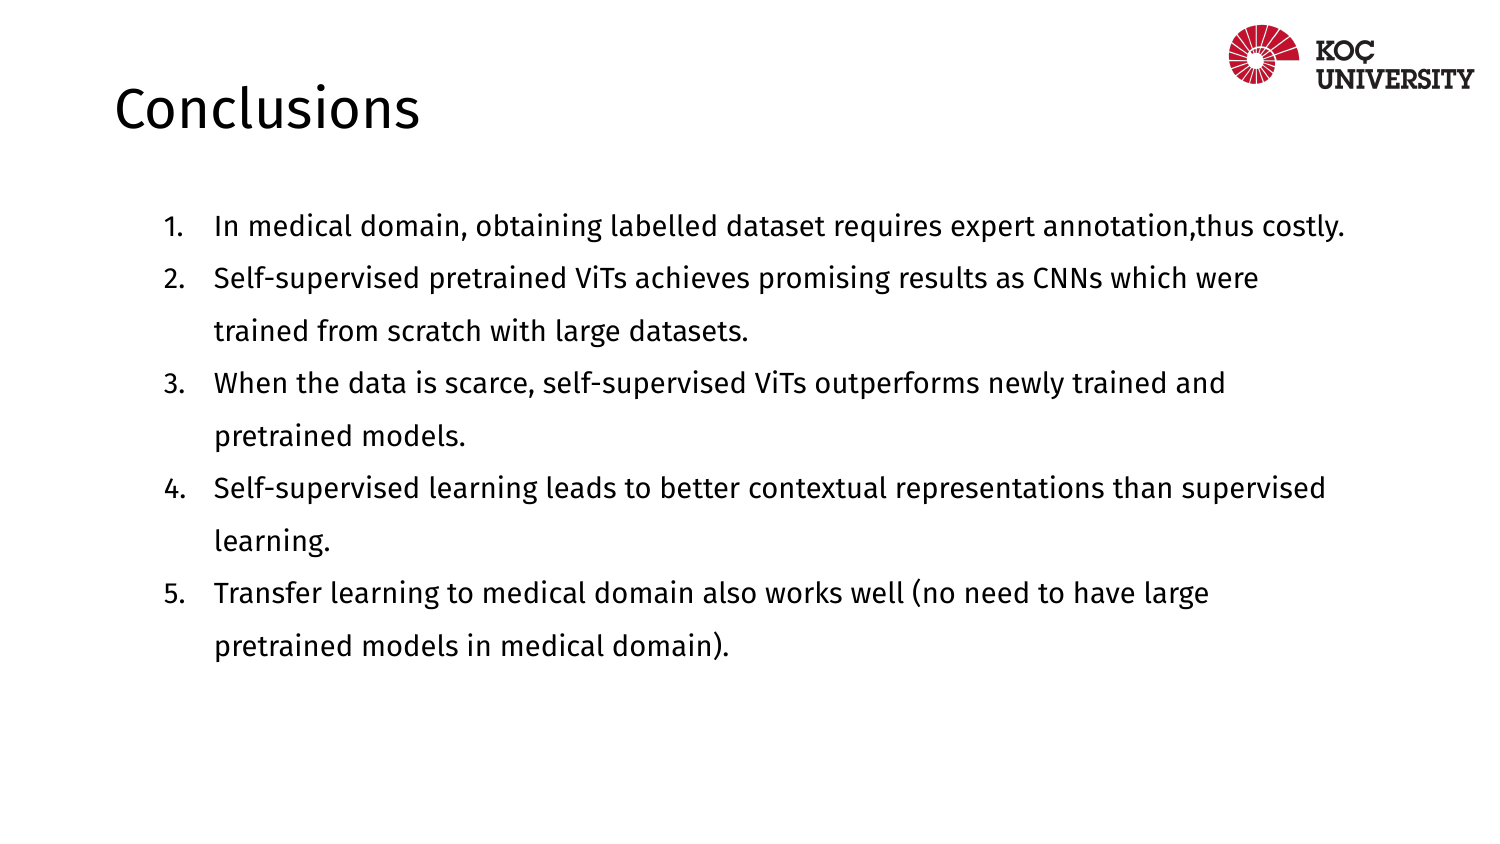

Conclusions
In medical domain, obtaining labelled dataset requires expert annotation,thus costly.
Self-supervised pretrained ViTs achieves promising results as CNNs which were trained from scratch with large datasets.
When the data is scarce, self-supervised ViTs outperforms newly trained and pretrained models.
Self-supervised learning leads to better contextual representations than supervised learning.
Transfer learning to medical domain also works well (no need to have large pretrained models in medical domain).